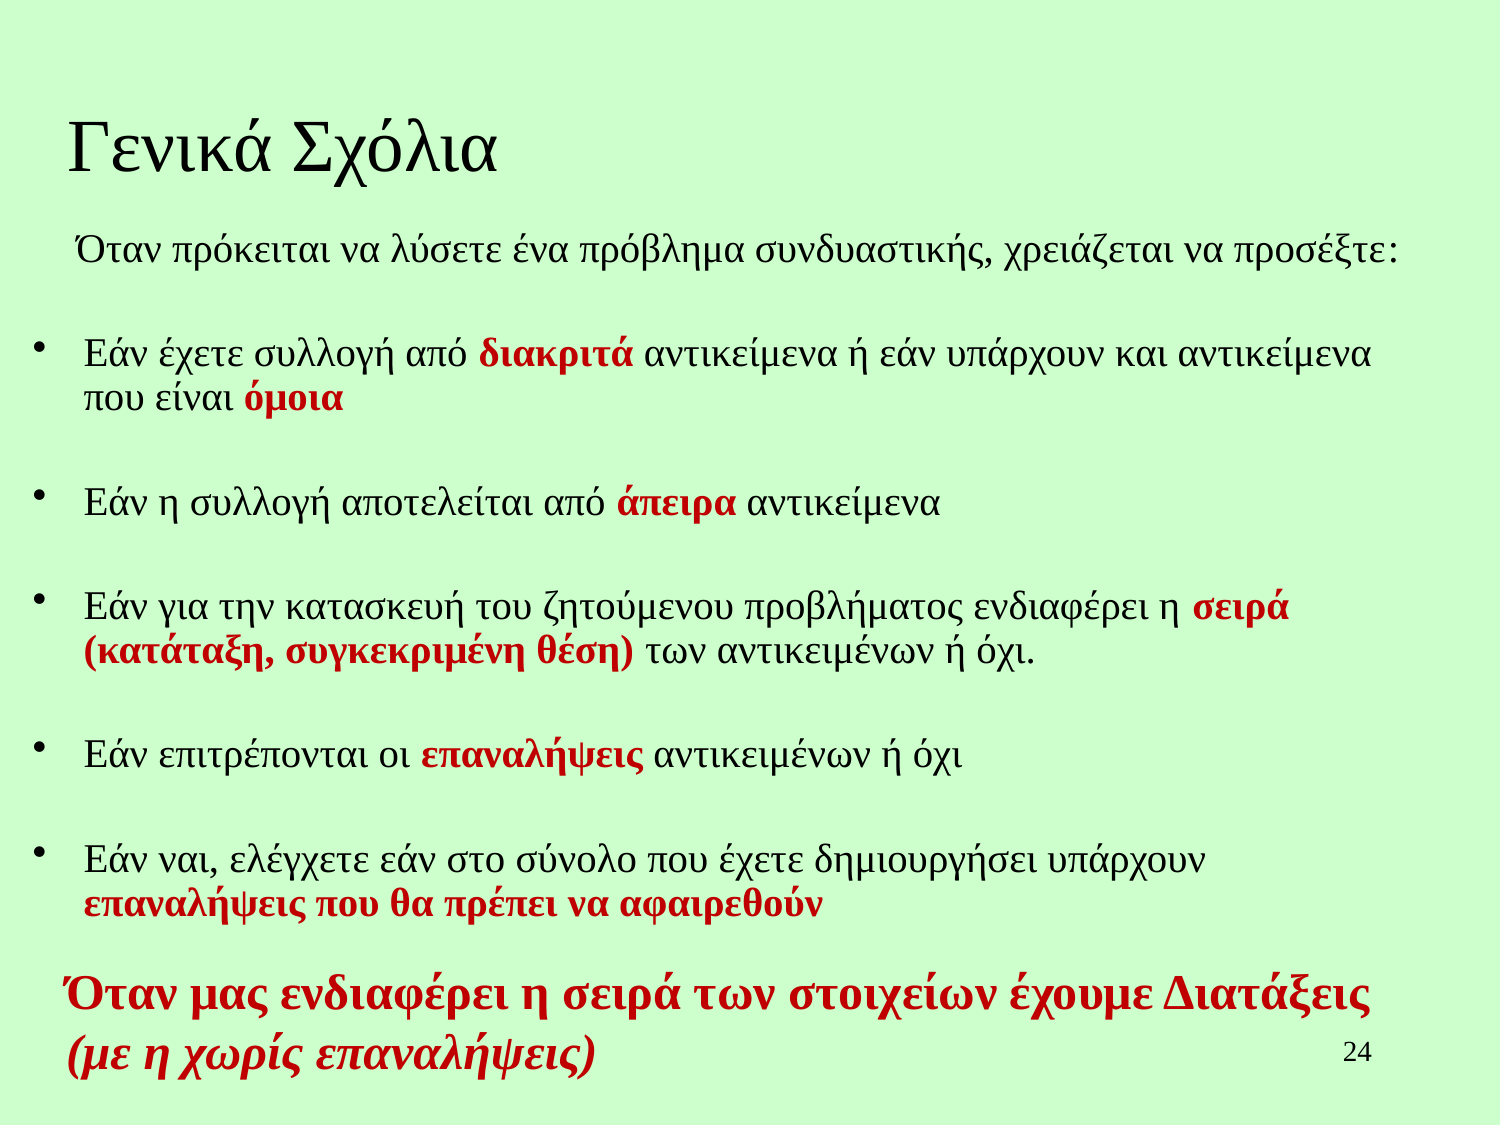

# Γενικά Σχόλια
     Όταν πρόκειται να λύσετε ένα πρόβλημα συνδυαστικής, χρειάζεται να προσέξτε:

Εάν έχετε συλλογή από διακριτά αντικείμενα ή εάν υπάρχουν και αντικείμενα που είναι όμοια

Εάν η συλλογή αποτελείται από άπειρα αντικείμενα

Εάν για την κατασκευή του ζητούμενου προβλήματος ενδιαφέρει η σειρά (κατάταξη, συγκεκριμένη θέση) των αντικειμένων ή όχι.

Εάν επιτρέπονται οι επαναλήψεις αντικειμένων ή όχι

Εάν ναι, ελέγχετε εάν στο σύνολο που έχετε δημιουργήσει υπάρχουν επαναλήψεις που θα πρέπει να αφαιρεθούν
Όταν μας ενδιαφέρει η σειρά των στοιχείων έχουμε Διατάξεις  (με η χωρίς επαναλήψεις)
24